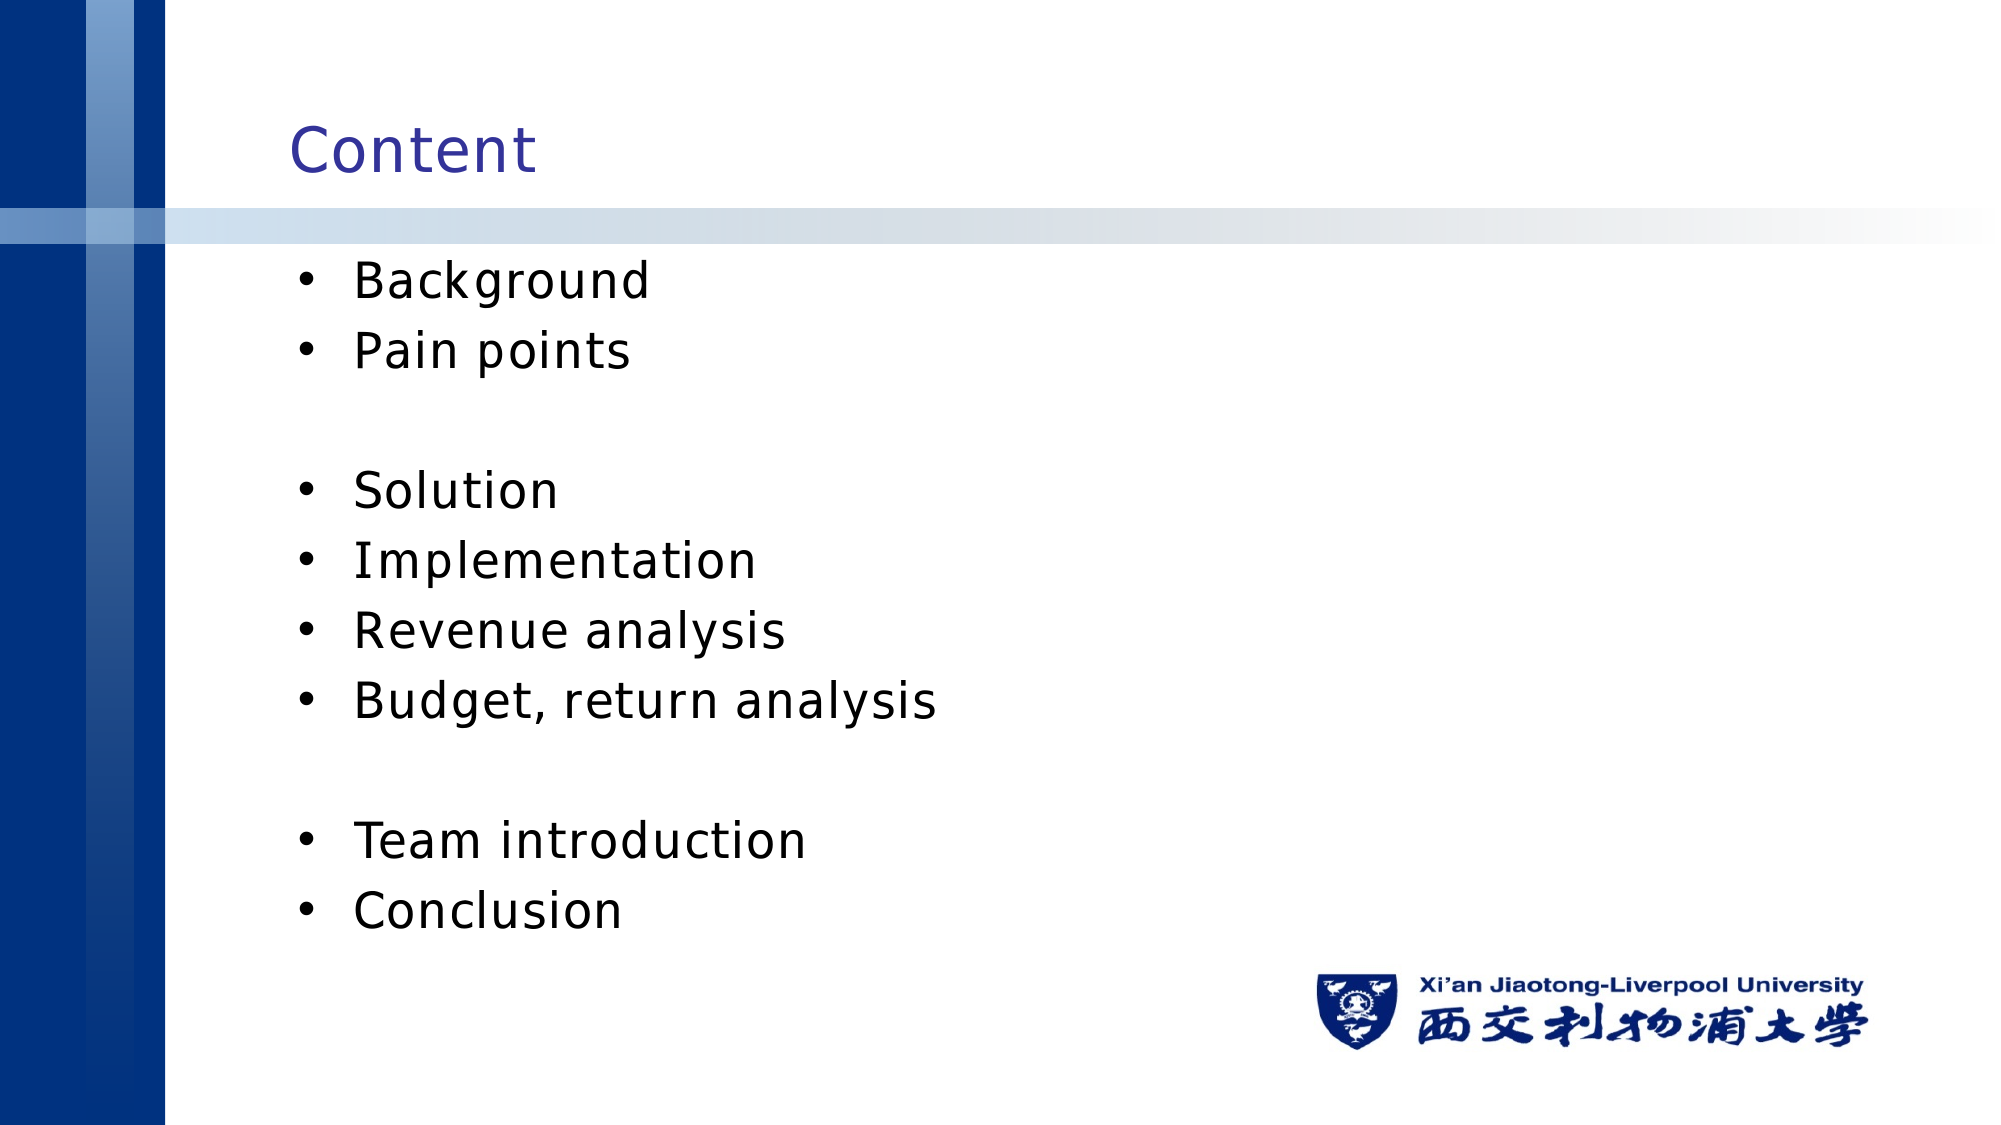

# Content
Background
Pain points

Solution
Implementation
Revenue analysis
Budget, return analysis

Team introduction
Conclusion